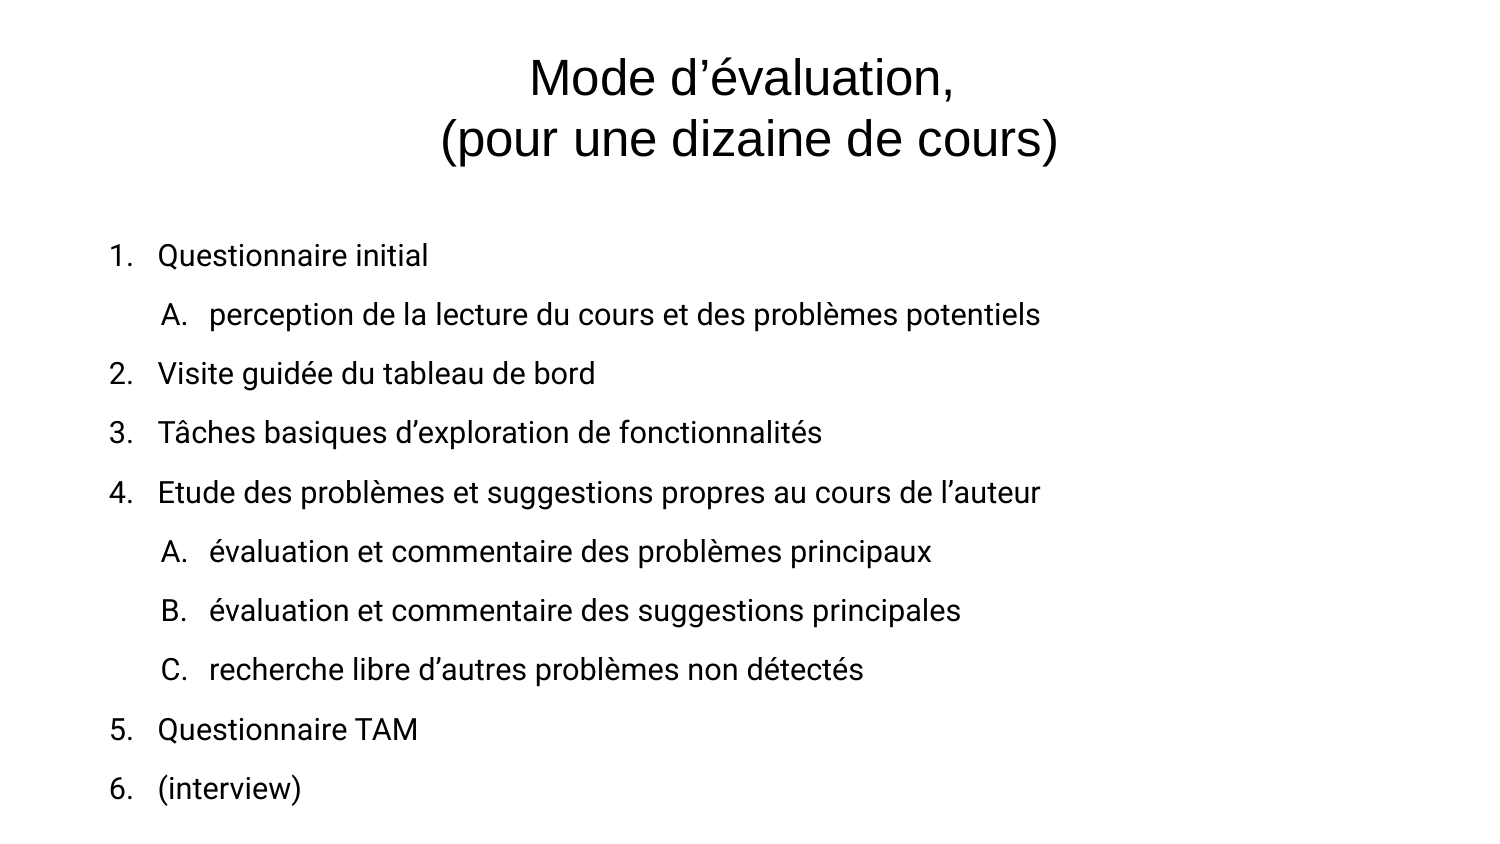

# Mode d’évaluation,
(pour une dizaine de cours)
Questionnaire initial
perception de la lecture du cours et des problèmes potentiels
Visite guidée du tableau de bord
Tâches basiques d’exploration de fonctionnalités
Etude des problèmes et suggestions propres au cours de l’auteur
évaluation et commentaire des problèmes principaux
évaluation et commentaire des suggestions principales
recherche libre d’autres problèmes non détectés
Questionnaire TAM
(interview)